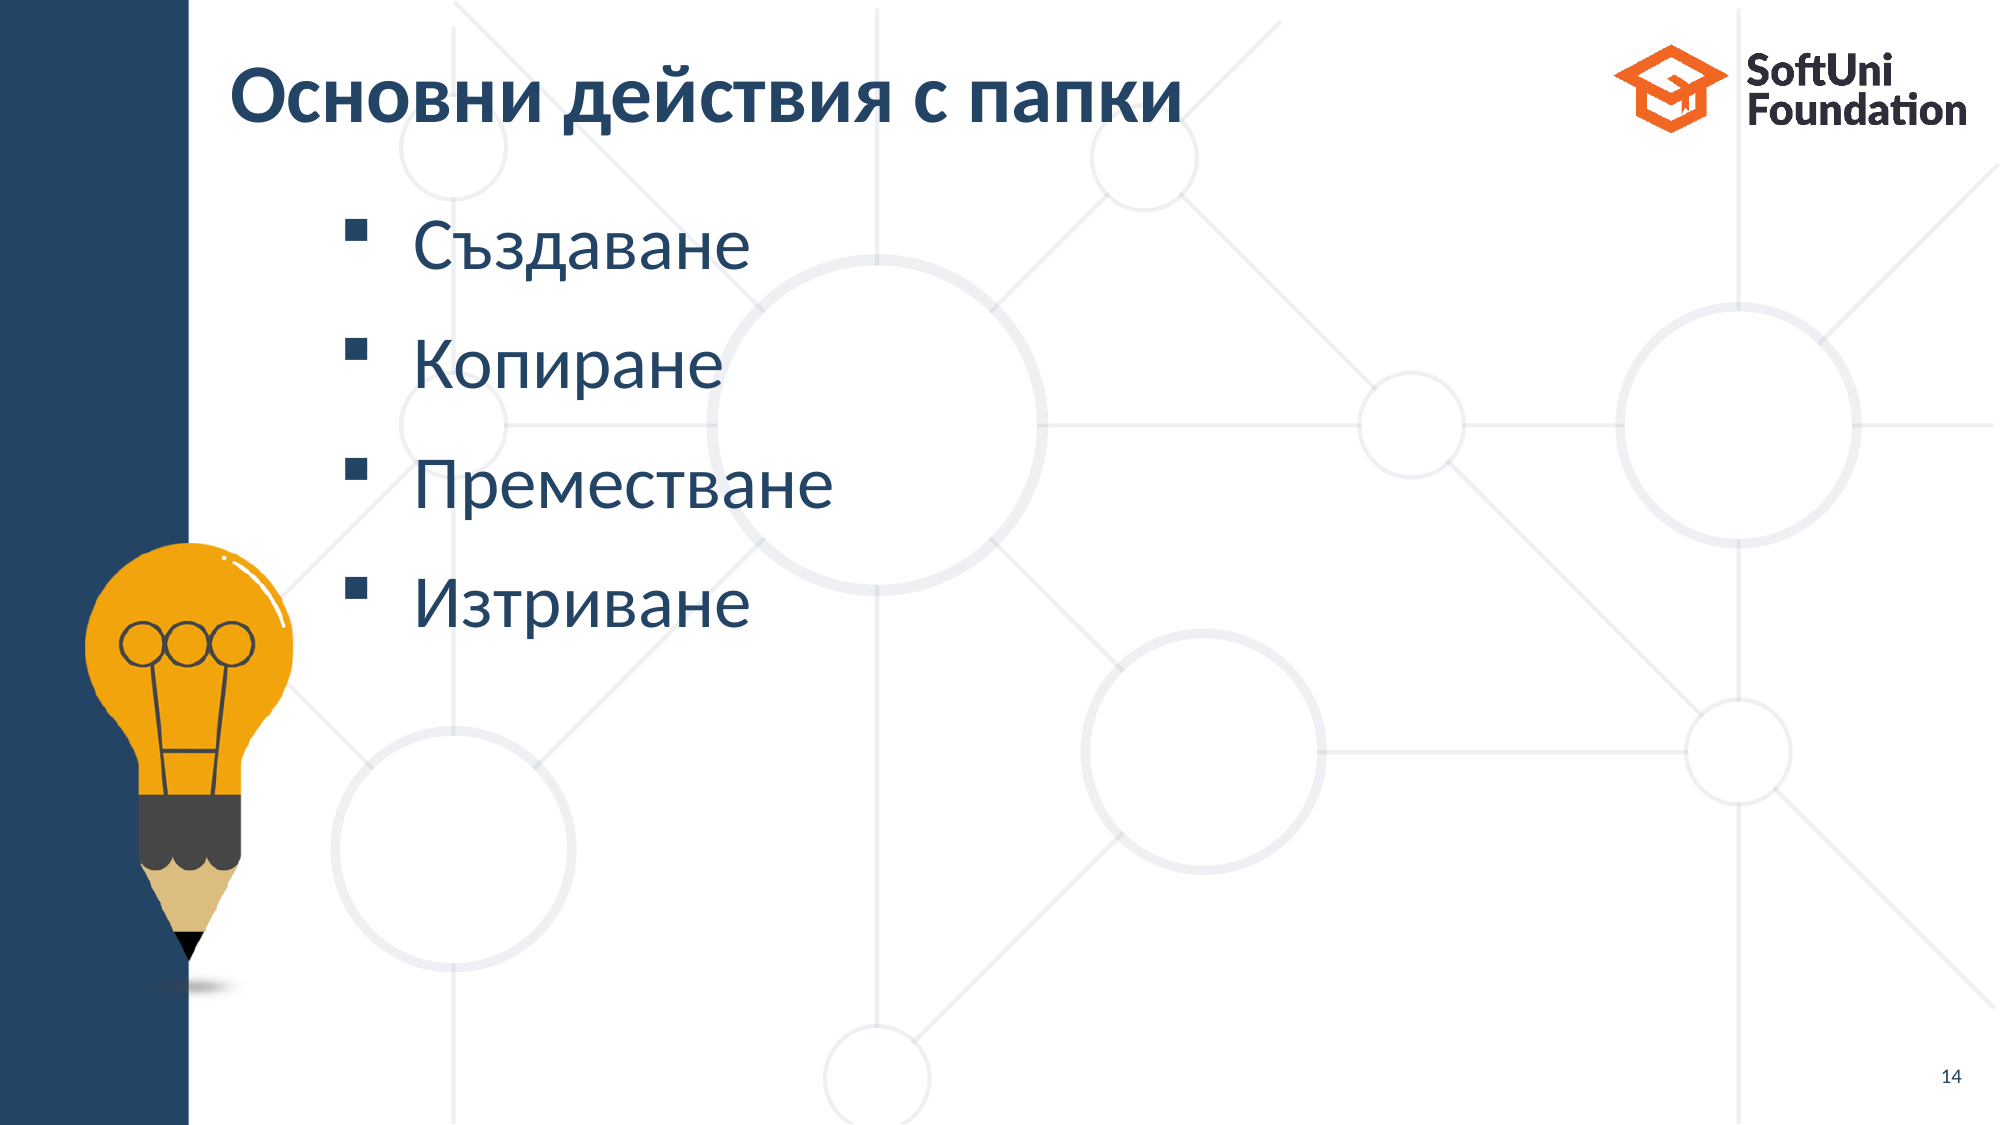

# Основни действия с папки
Създаване
Копиране
Преместване
Изтриване
14